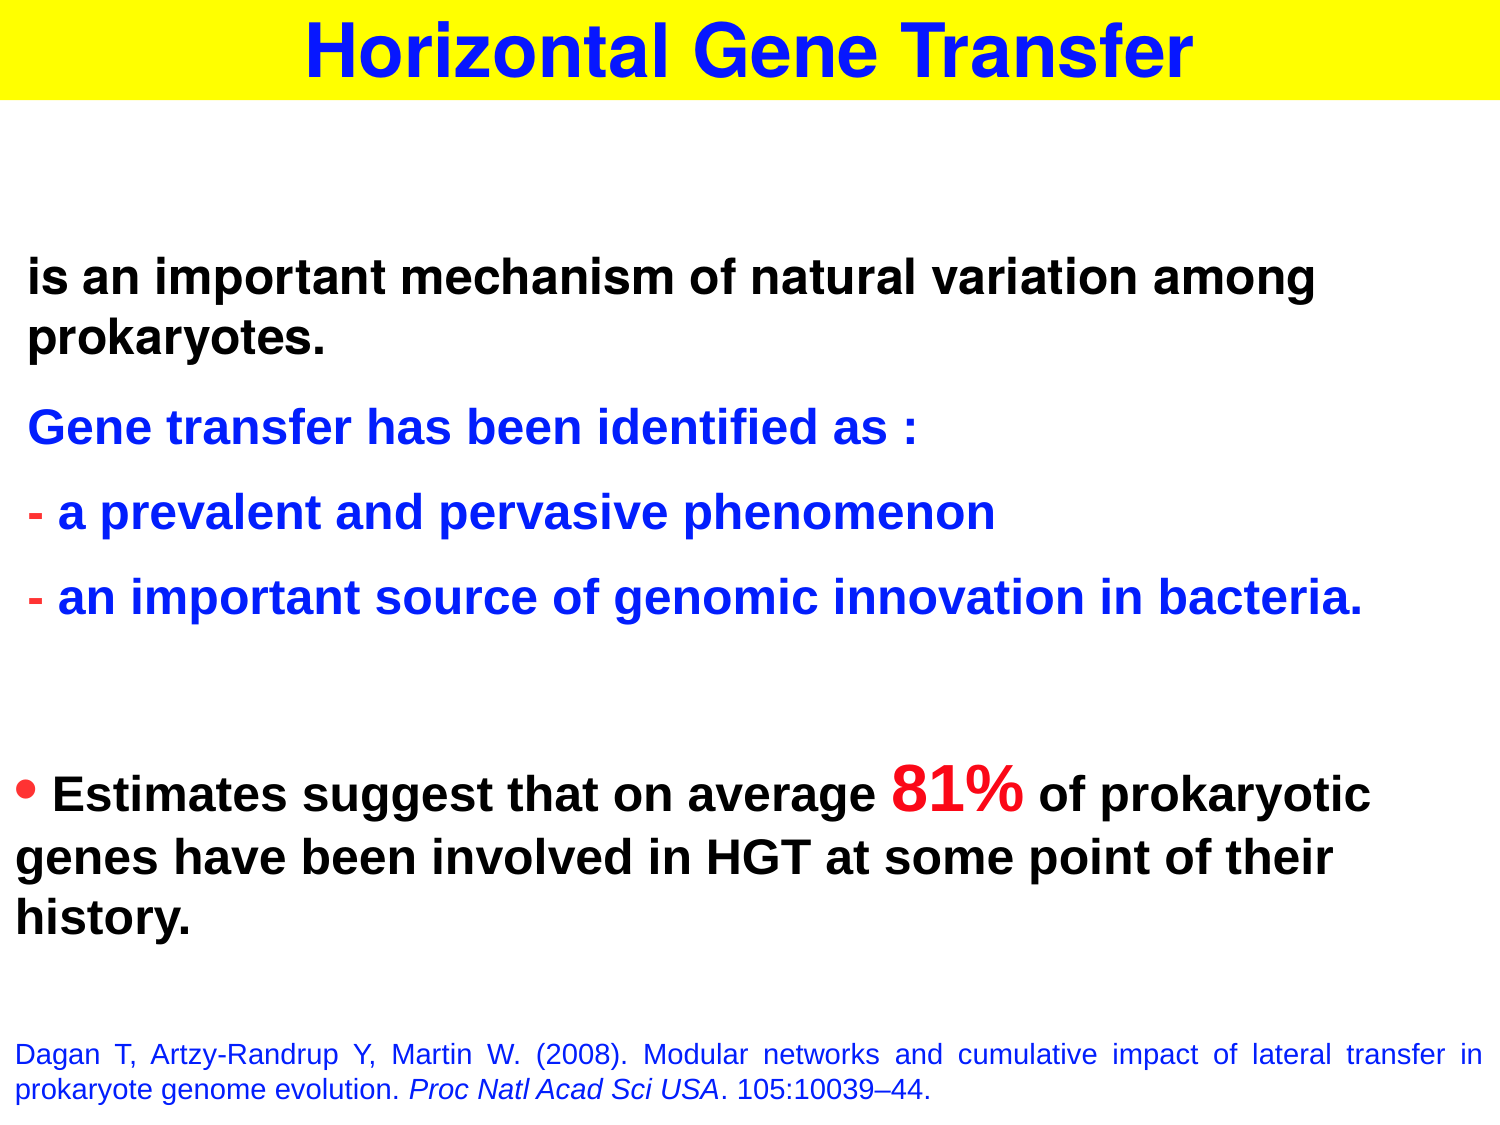

Horizontal Gene Transfer
is an important mechanism of natural variation among prokaryotes.
Gene transfer has been identified as :
- a prevalent and pervasive phenomenon
- an important source of genomic innovation in bacteria.
• Estimates suggest that on average 81% of prokaryotic genes have been involved in HGT at some point of their history.
Dagan T, Artzy-Randrup Y, Martin W. (2008). Modular networks and cumulative impact of lateral transfer in prokaryote genome evolution. Proc Natl Acad Sci USA. 105:10039–44.